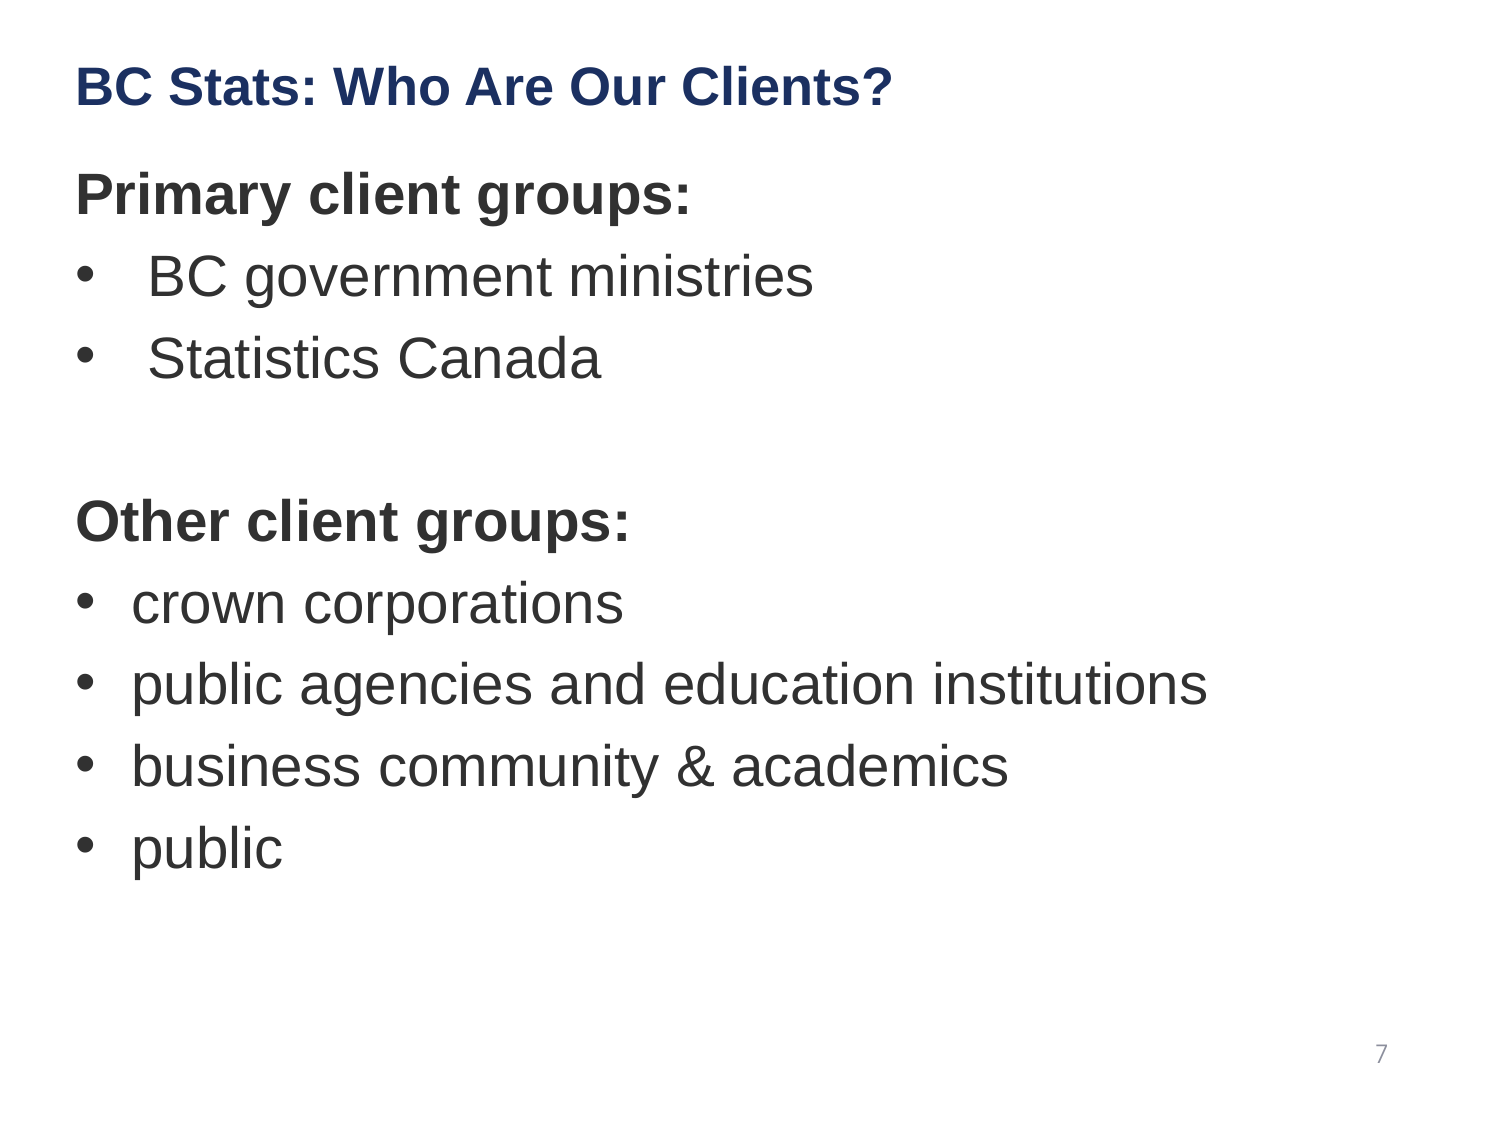

# BC Stats: Who Are Our Clients?
Primary client groups:
 BC government ministries
 Statistics Canada

Other client groups:
crown corporations
public agencies and education institutions
business community & academics
public

7